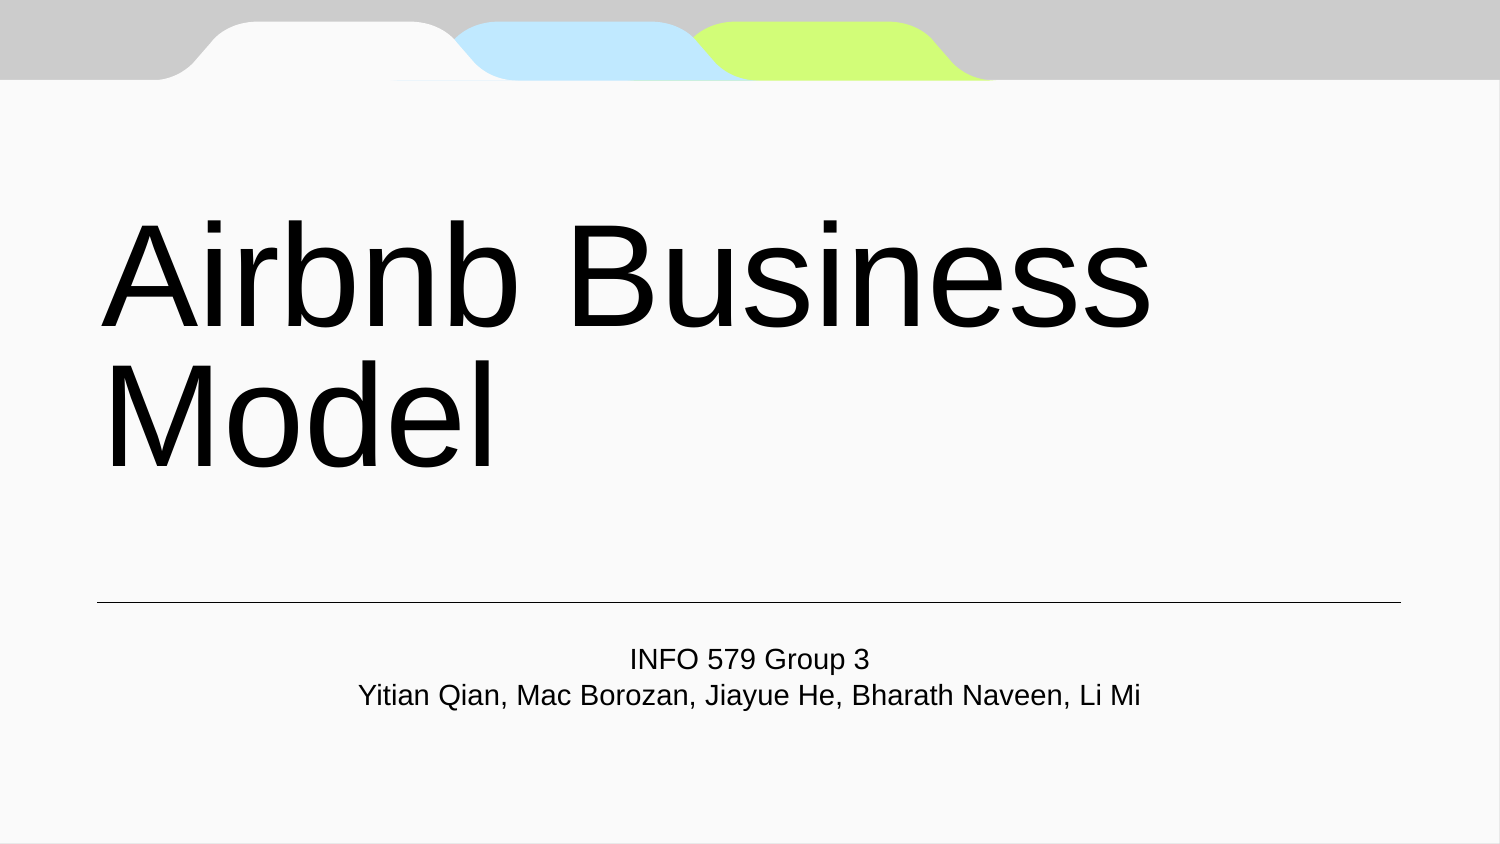

# Airbnb Business Model
INFO 579 Group 3
Yitian Qian, Mac Borozan, Jiayue He, Bharath Naveen, Li Mi